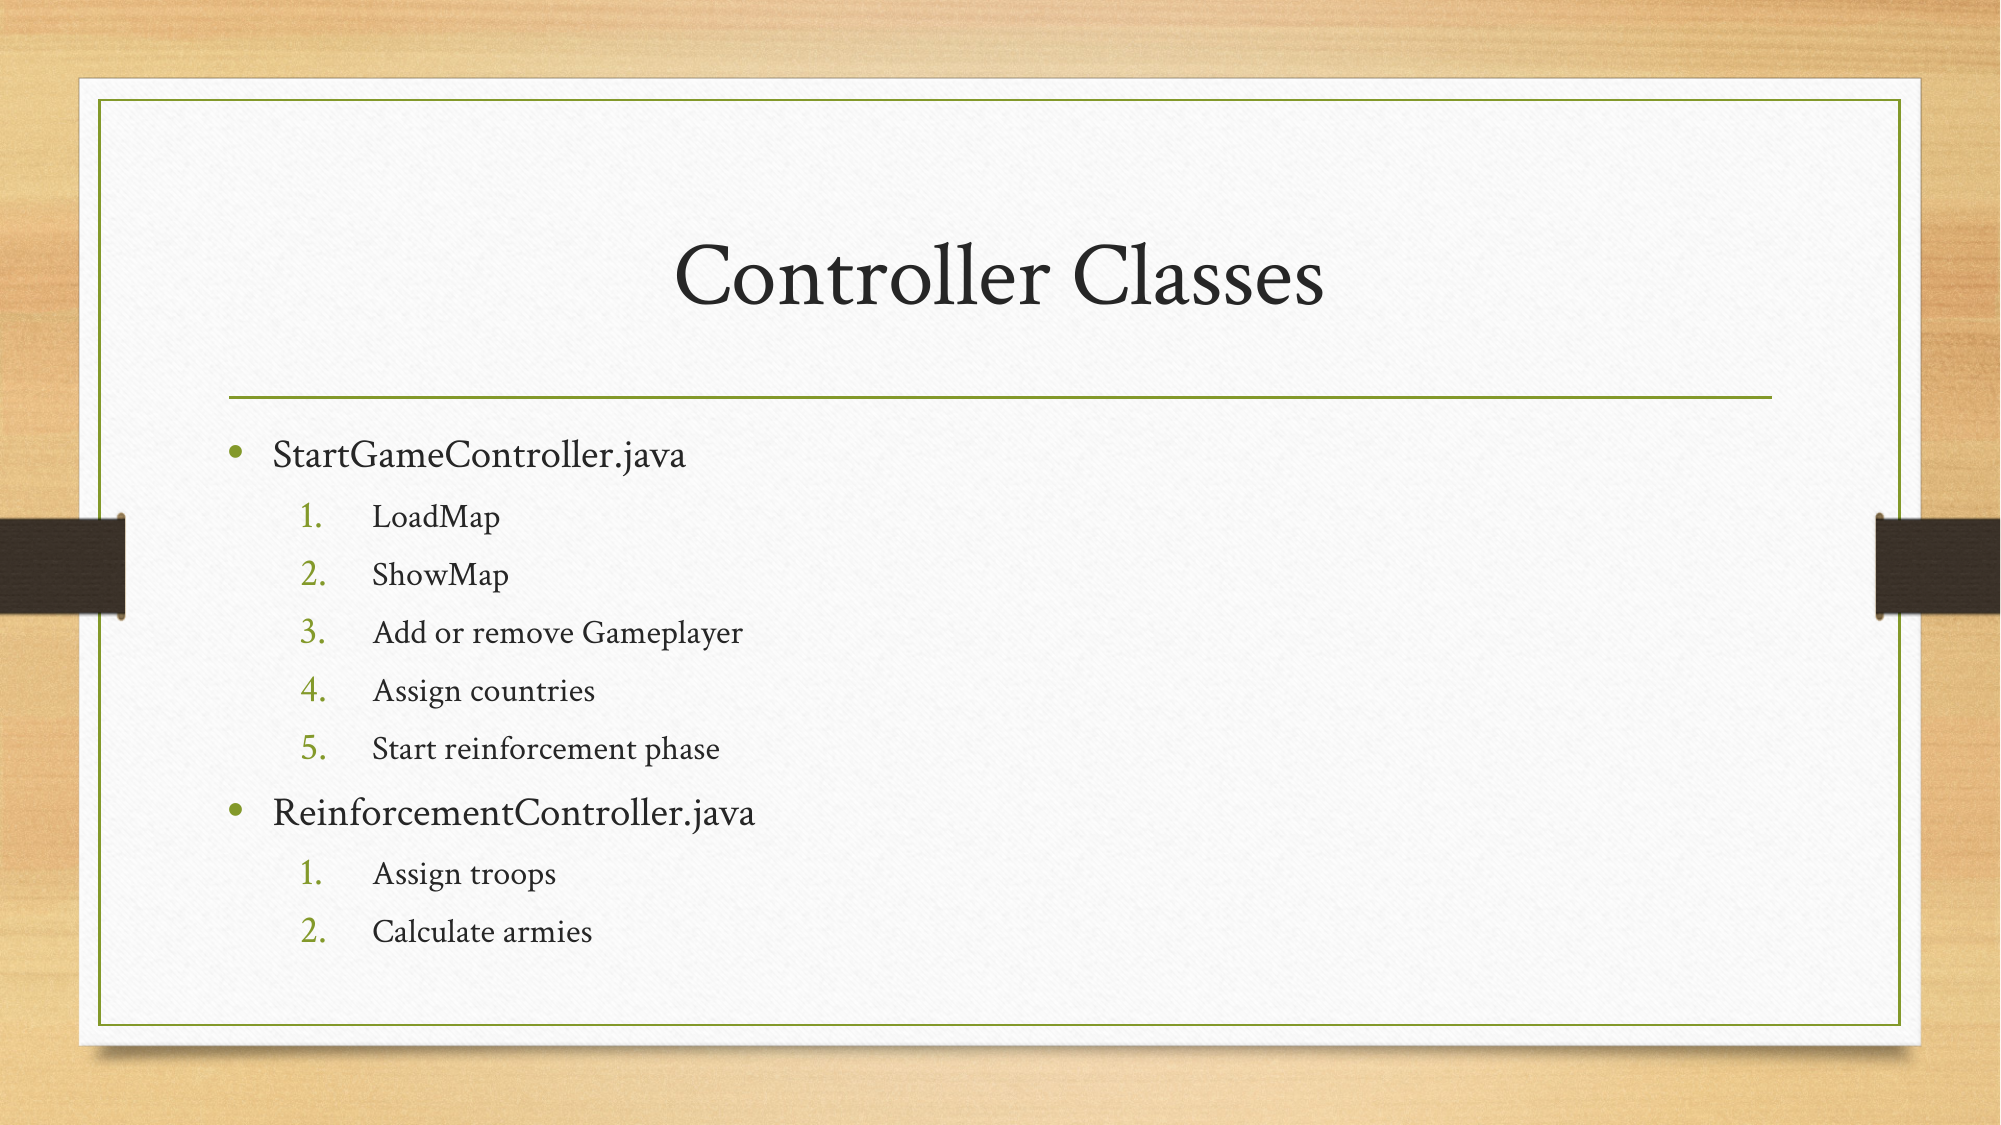

# Controller Classes
StartGameController.java
LoadMap
ShowMap
Add or remove Gameplayer
Assign countries
Start reinforcement phase
ReinforcementController.java
Assign troops
Calculate armies